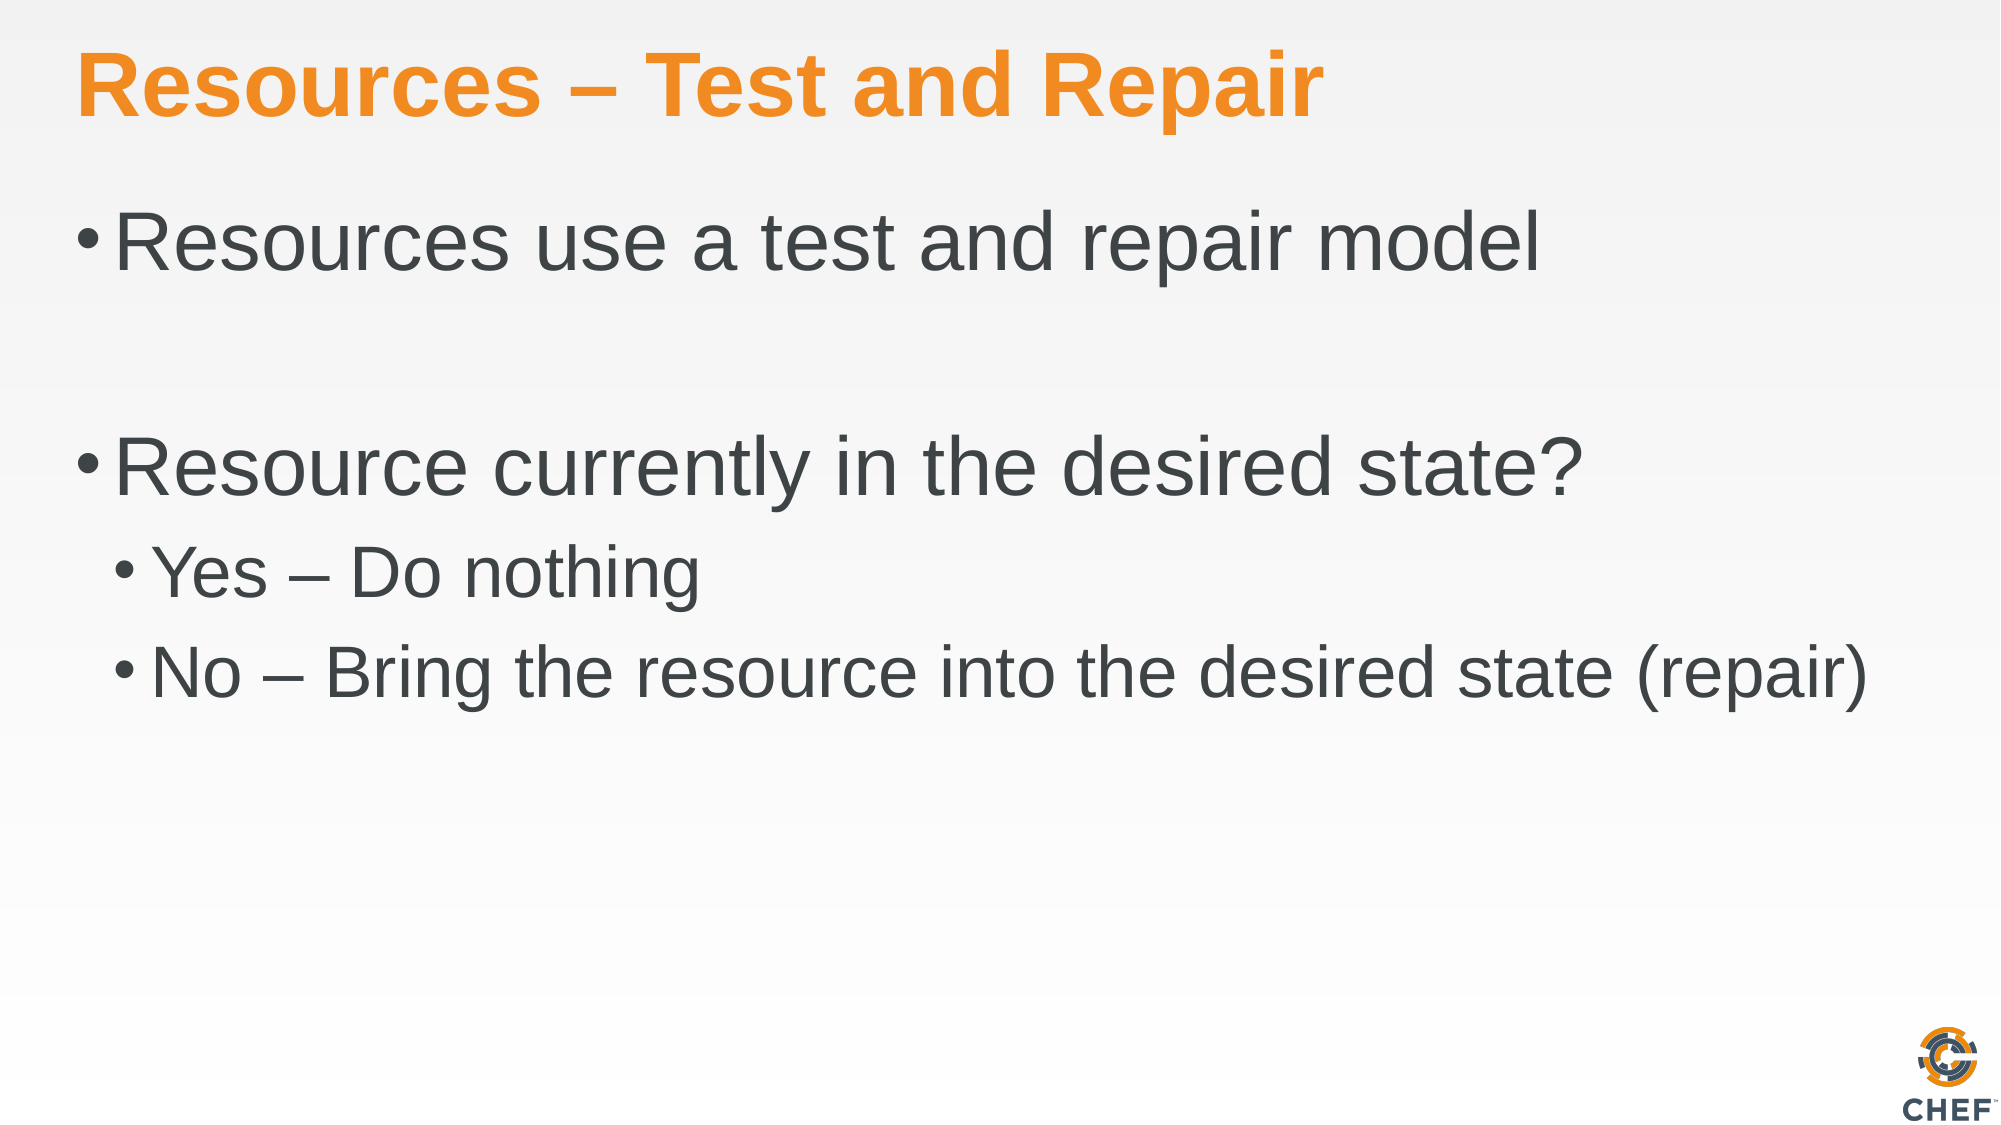

# Resources – Test and Repair
Resources use a test and repair model

Resource currently in the desired state?
Yes – Do nothing
No – Bring the resource into the desired state (repair)